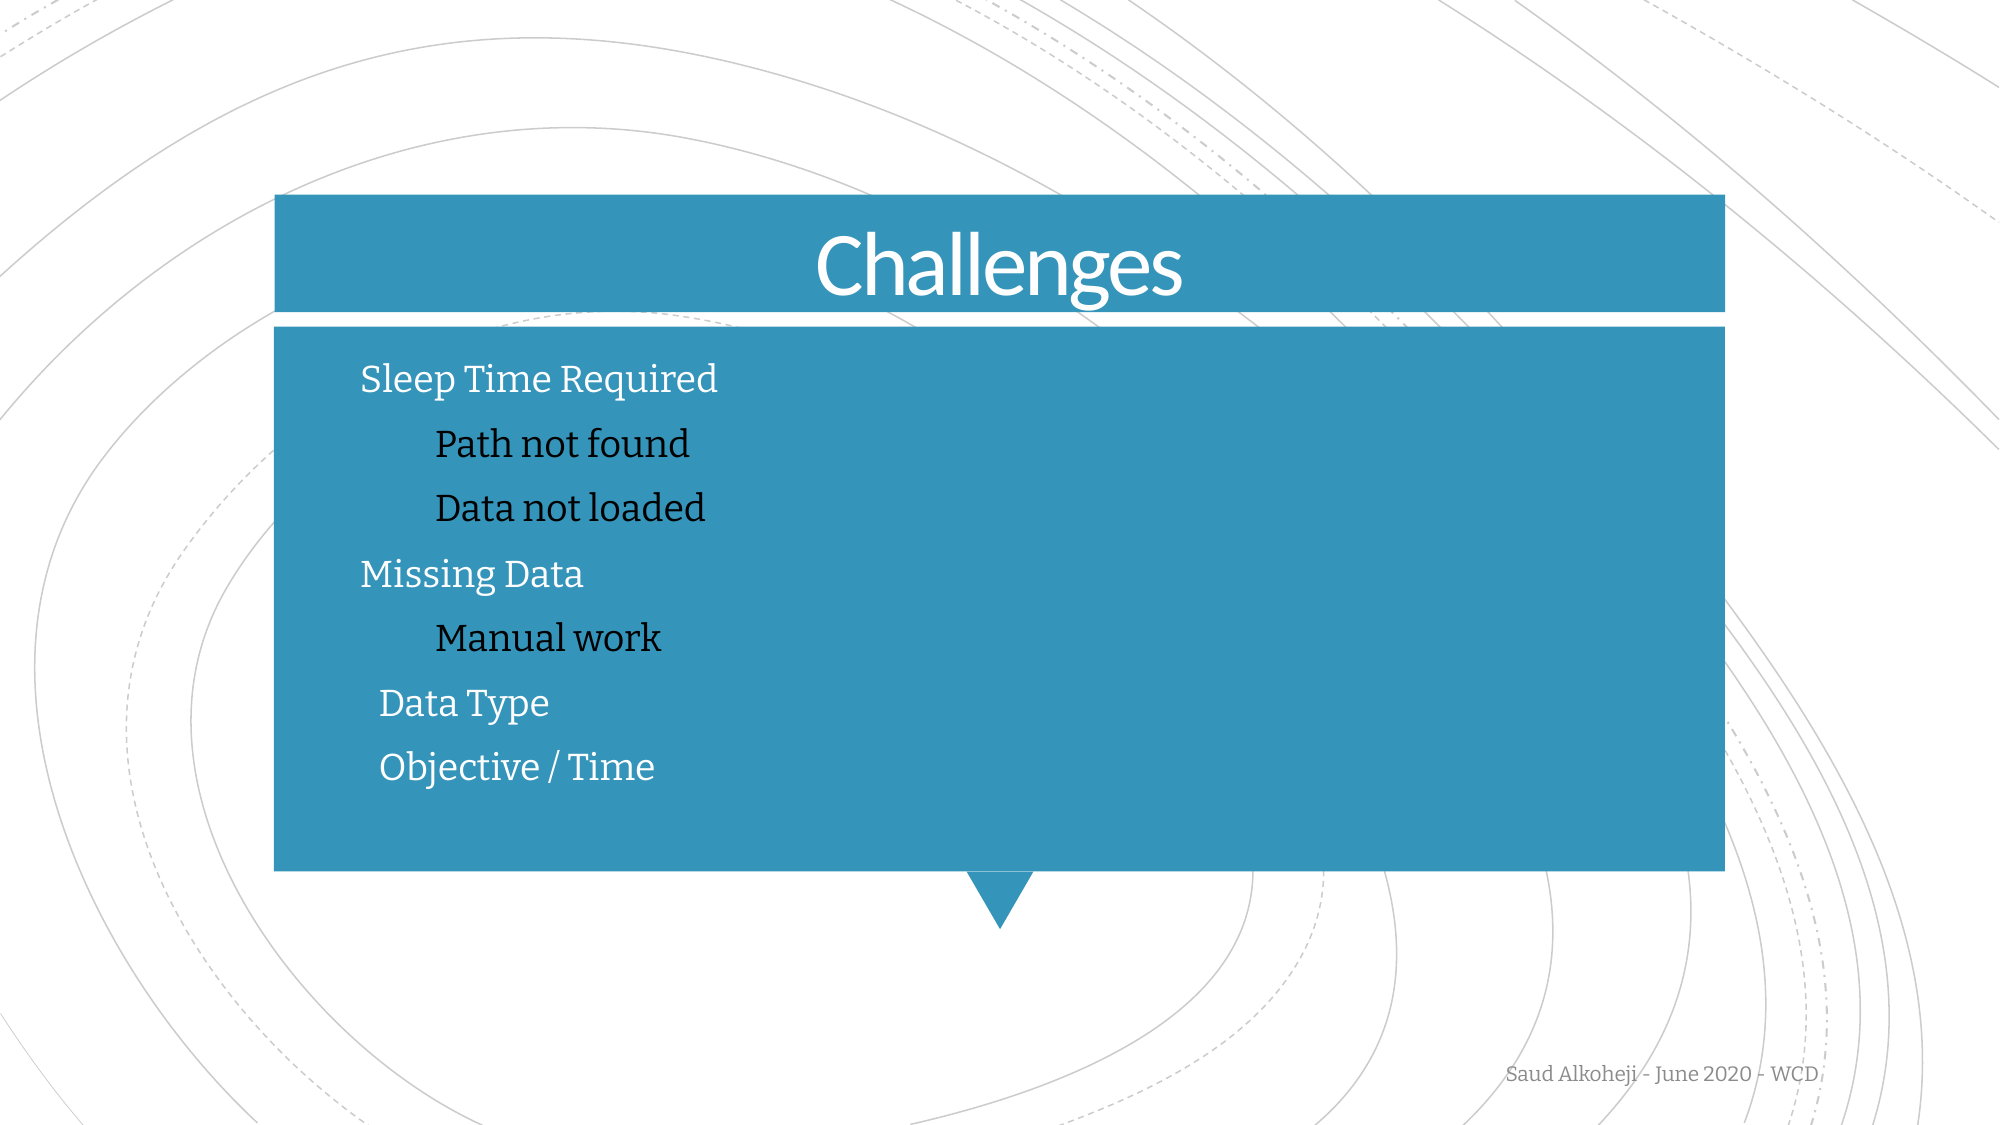

# Challenges
Sleep Time Required
Path not found
Data not loaded
Missing Data
Manual work
Data Type
Objective / Time

Saud Alkoheji - June 2020 - WCD